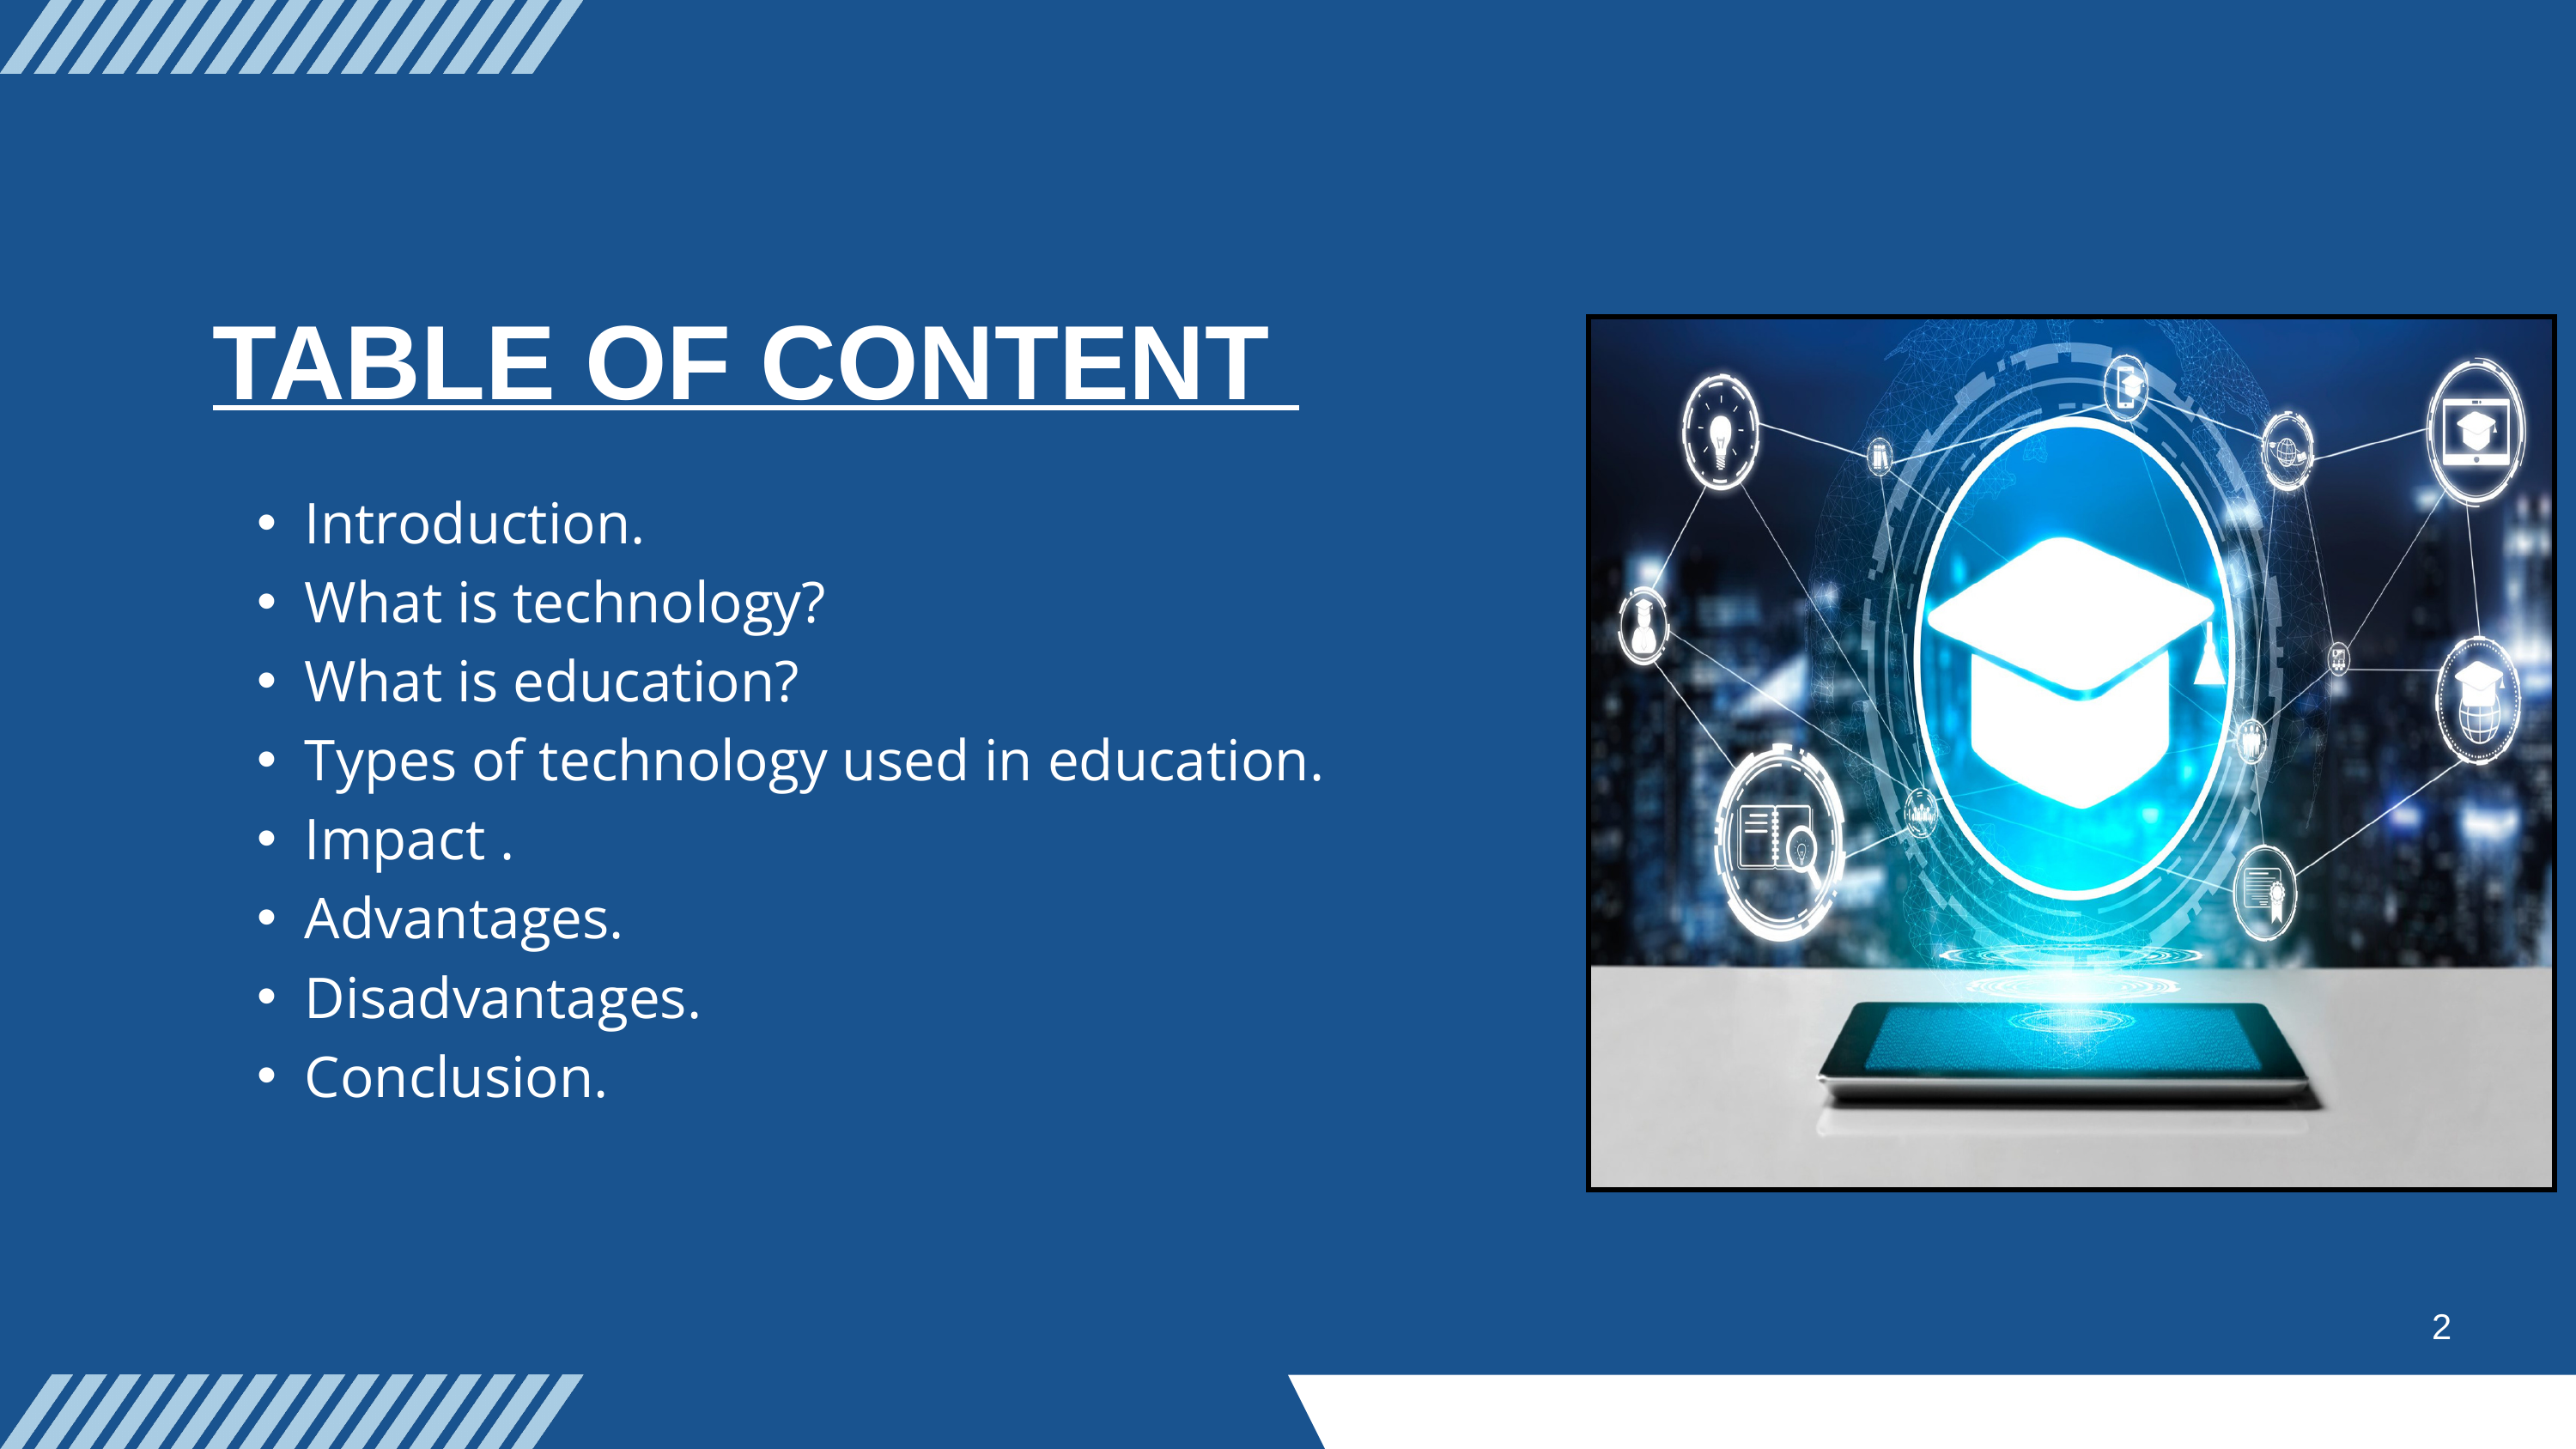

TABLE OF CONTENT

Introduction.
What is technology?
What is education?
Types of technology used in education.
Impact .
Advantages.
Disadvantages.
Conclusion.
2